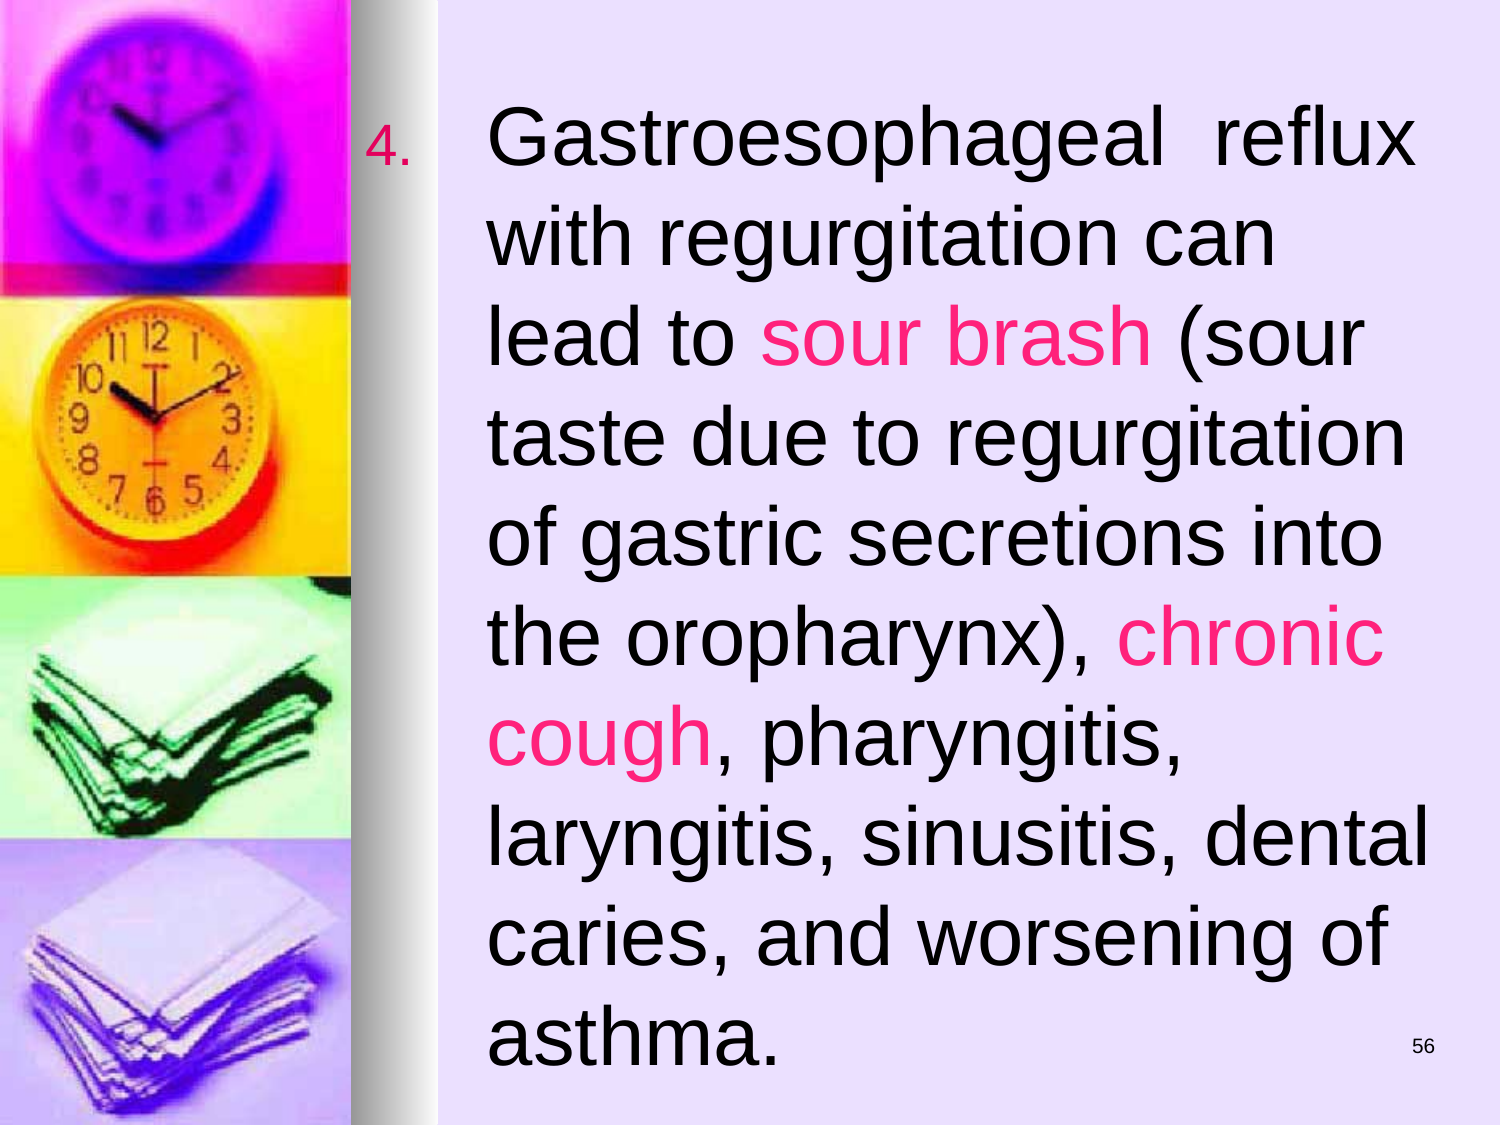

Gastroesophageal  reflux with regurgitation can lead to sour brash (sour taste due to regurgitation of gastric secretions into the oropharynx), chronic cough, pharyngitis, laryngitis, sinusitis, dental caries, and worsening of asthma.

56